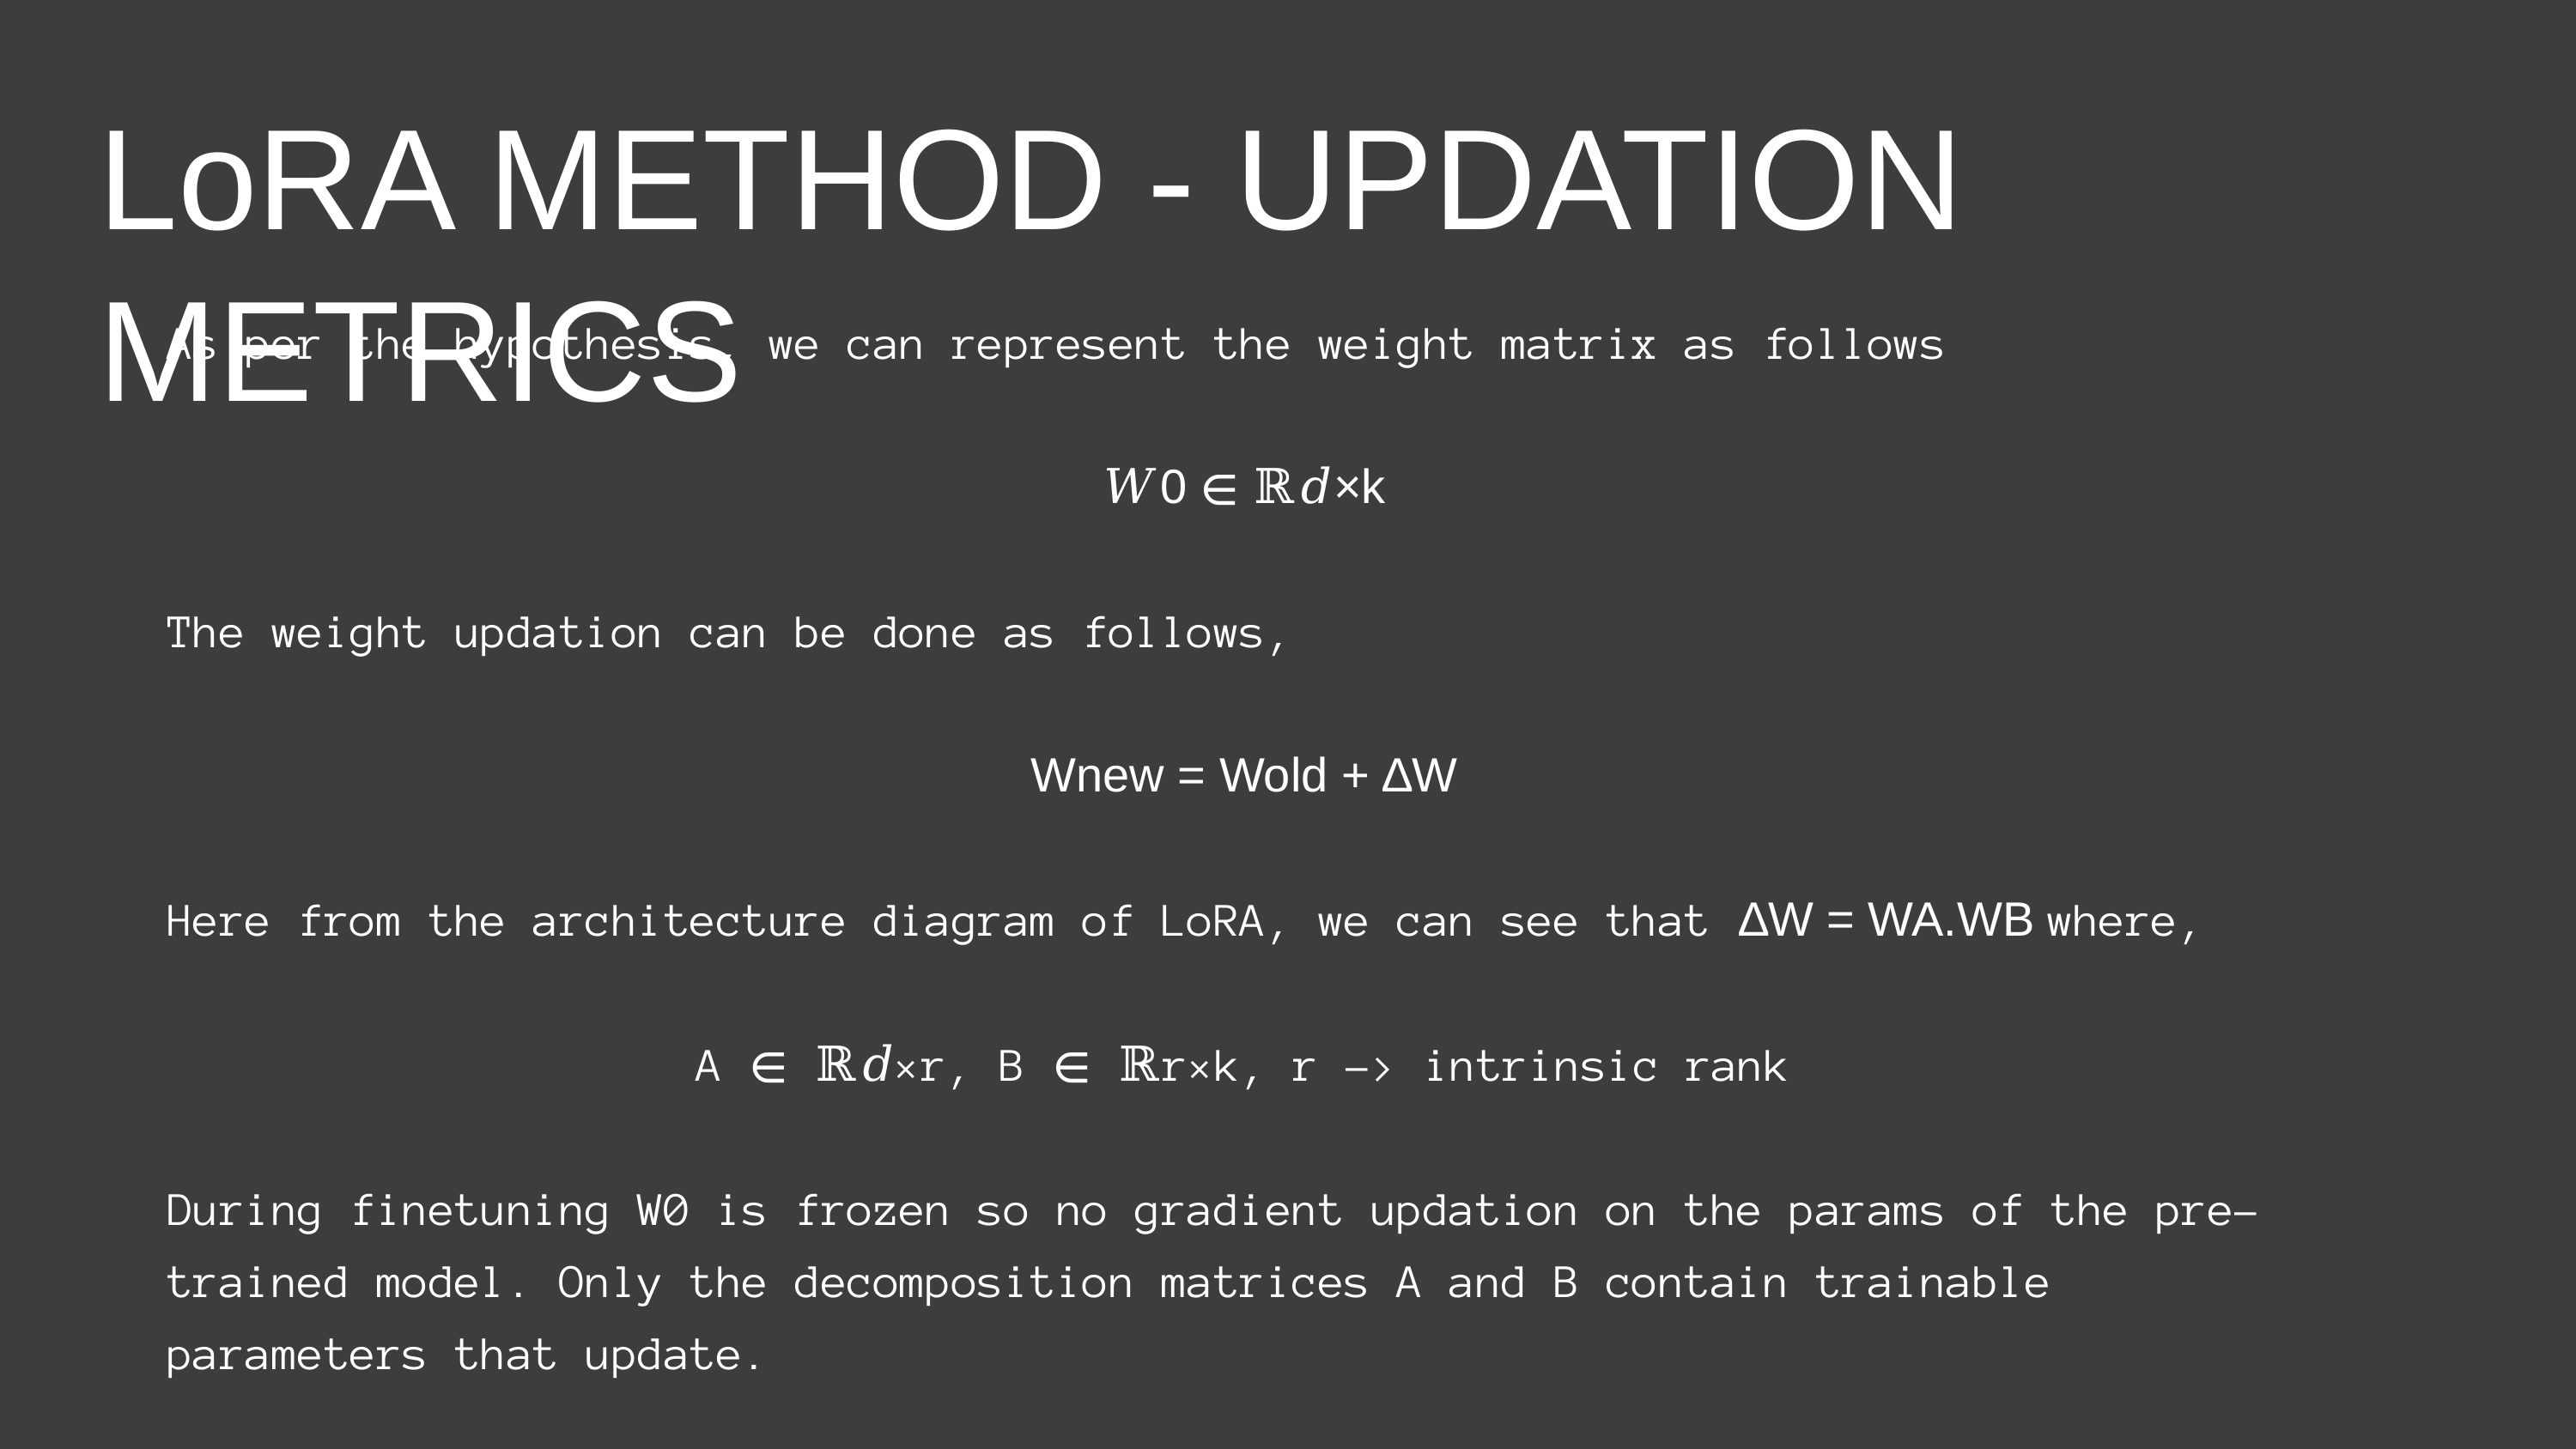

LoRA METHOD - UPDATION METRICS
As per the hypothesis, we can represent the weight matrix as follows

𝑊0 ∈ ℝ𝑑×k

The weight updation can be done as follows,

Wnew = Wold + ∆W

Here from the architecture diagram of LoRA, we can see that ∆W = WA.WB where,

A ∈ ℝ𝑑×r, B ∈ ℝr×k, r -> intrinsic rank

During finetuning W0 is frozen so no gradient updation on the params of the pre-trained model. Only the decomposition matrices A and B contain trainable parameters that update.